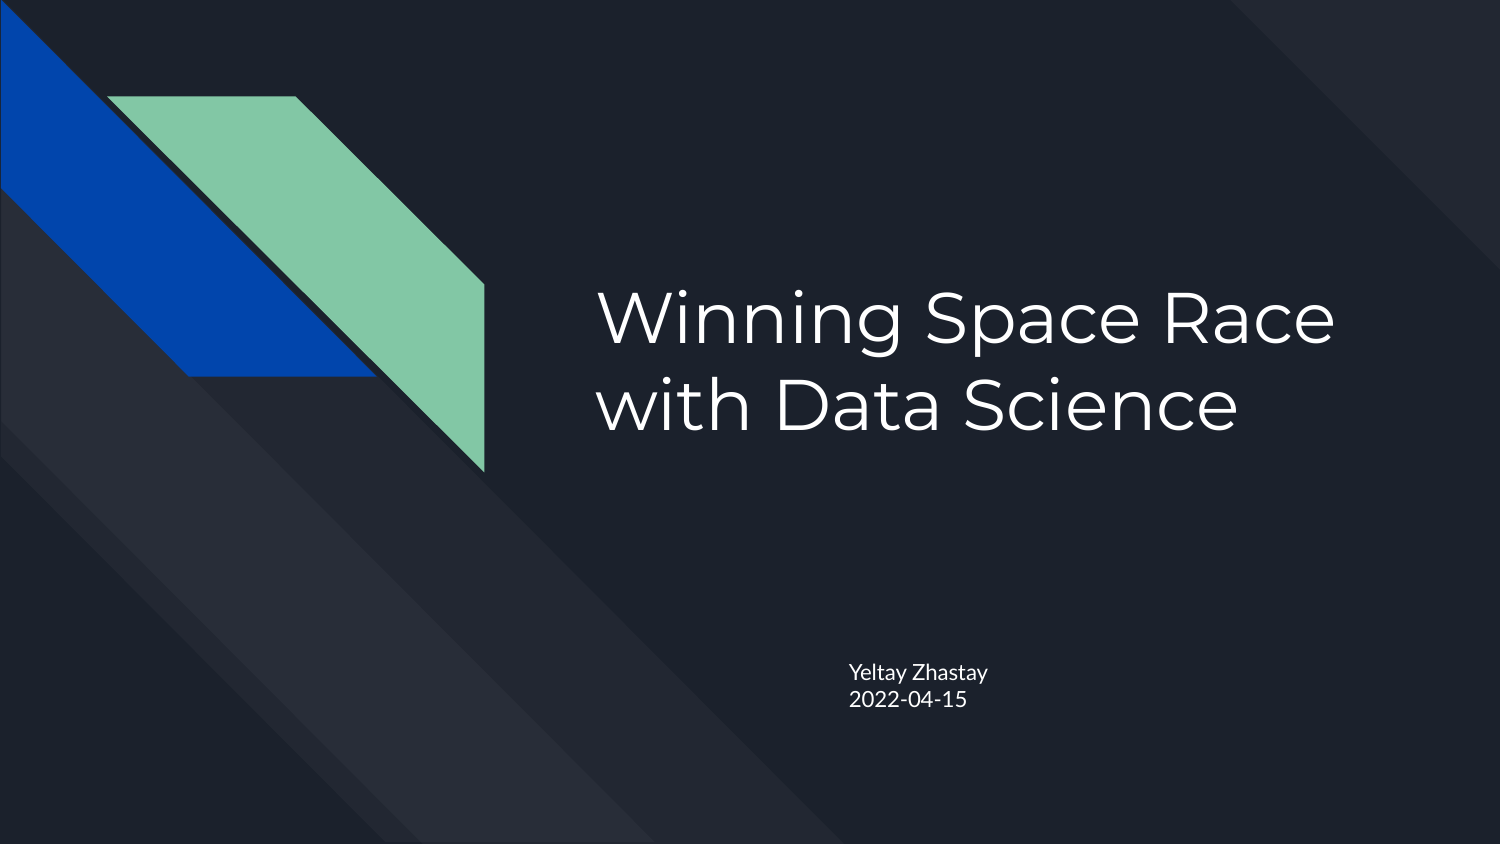

# Winning Space Race with Data Science
Yeltay Zhastay
2022-04-15